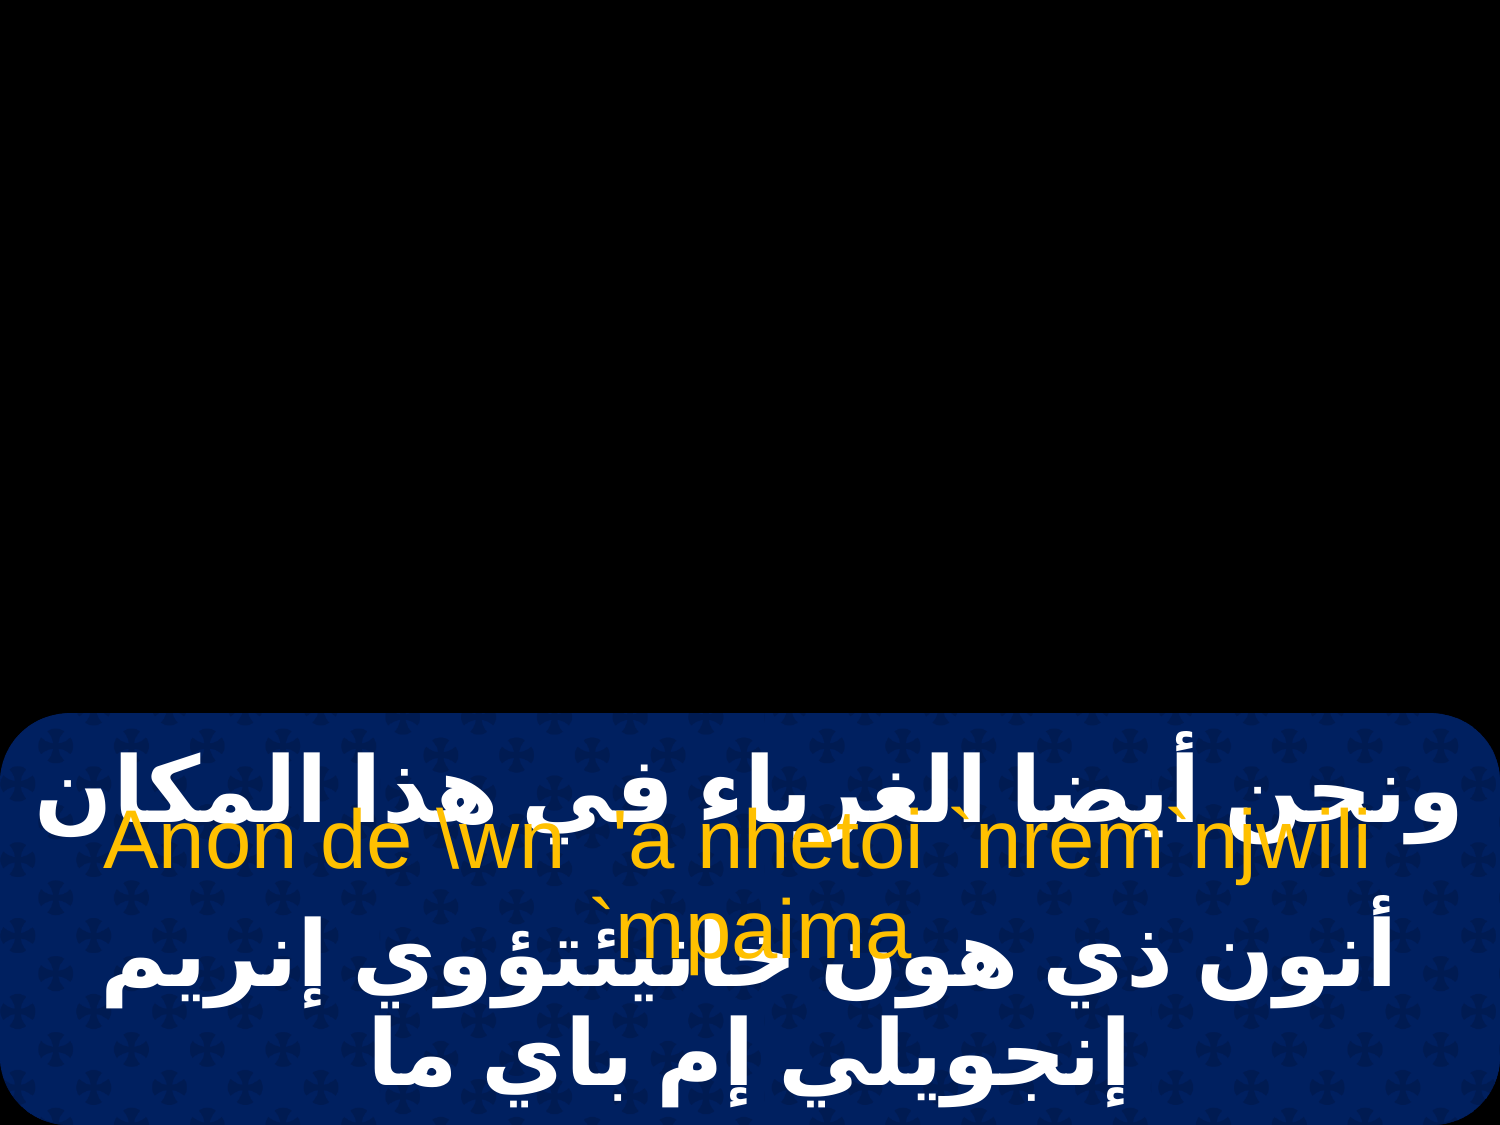

# ونحن أيضا الغرباء في هذا المكان
Anon de \wn  'a nhetoi `nrem`njwili  `mpaima
أنون ذي هون خانيئتؤوي إنريم إنجويلي إم باي ما